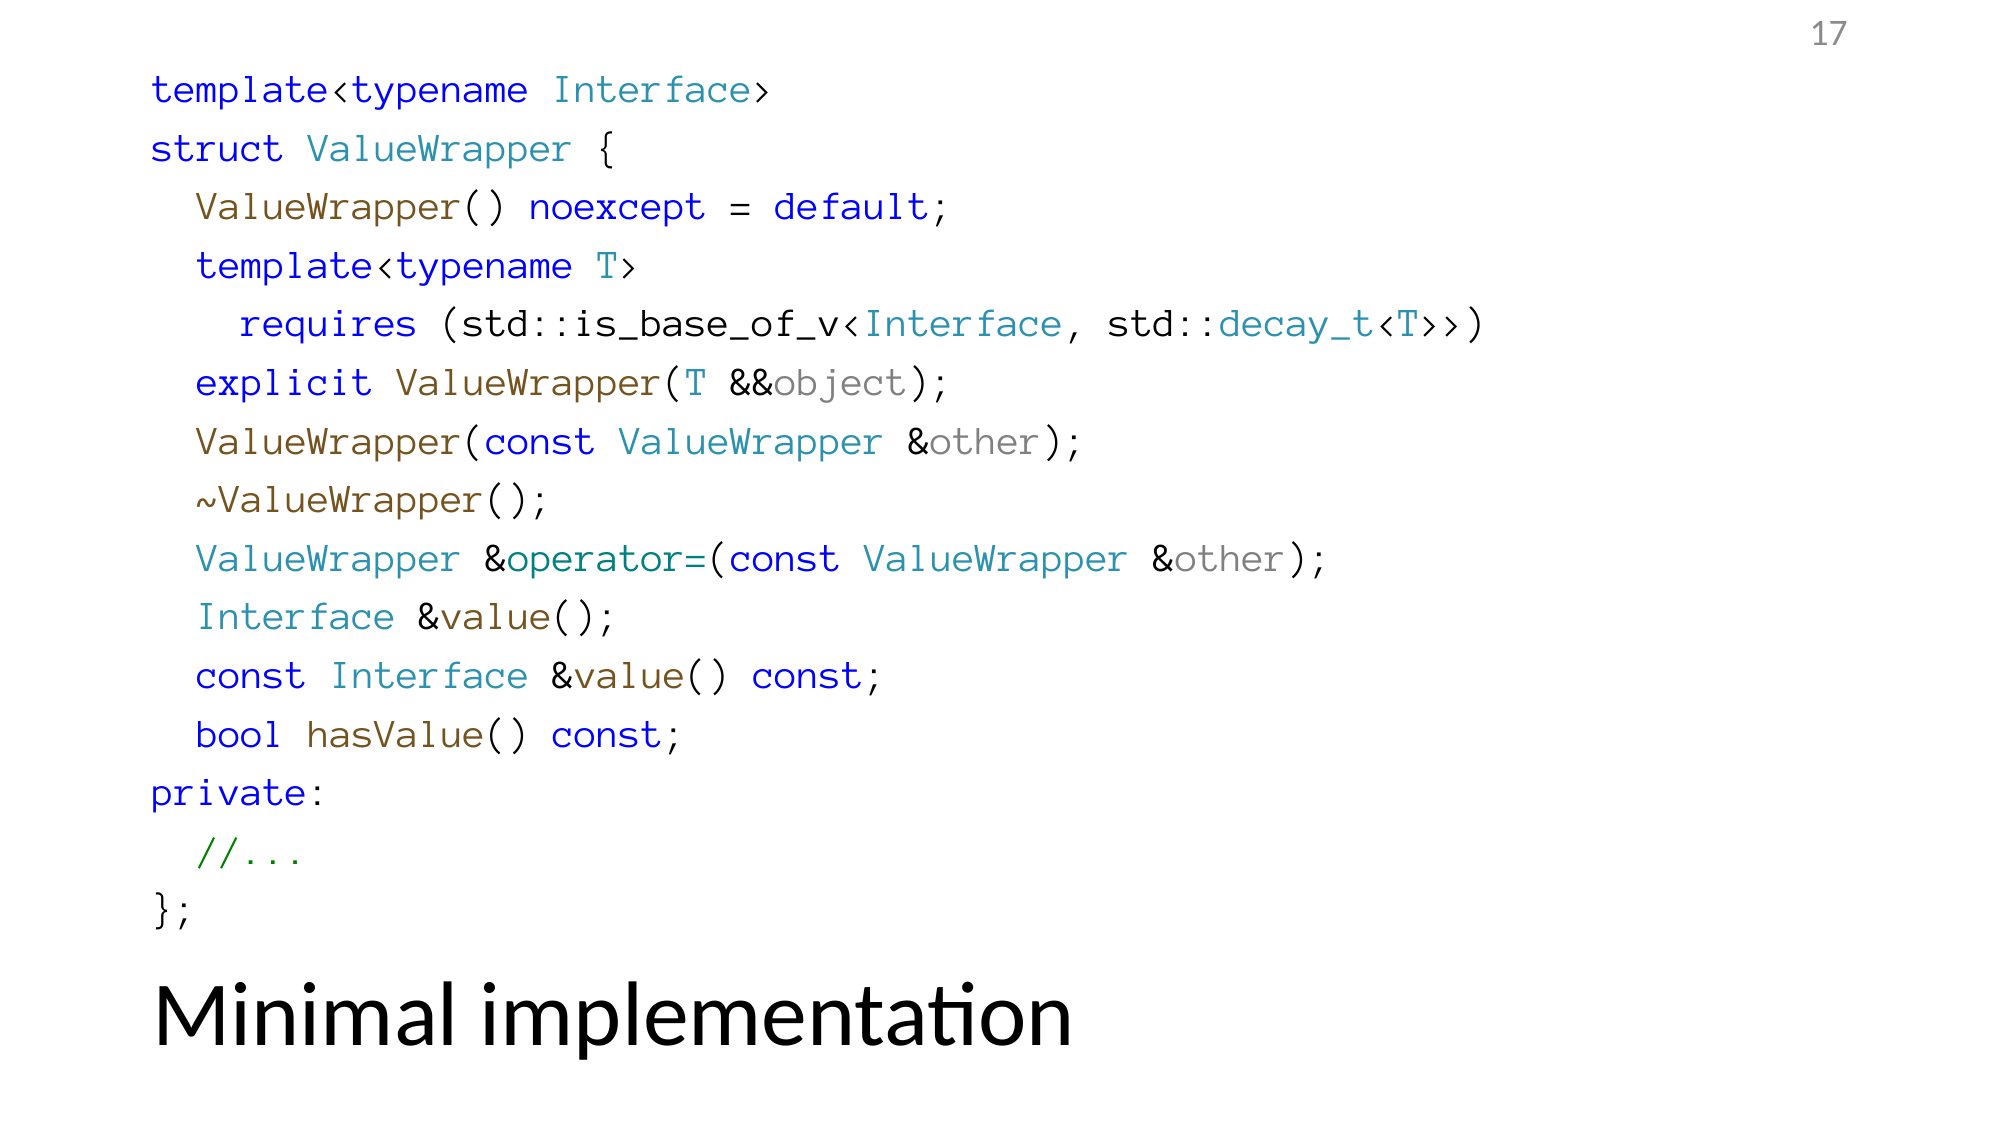

17
template<typename Interface>
struct ValueWrapper {
  ValueWrapper() noexcept = default;
  template<typename T>
    requires (std::is_base_of_v<Interface, std::decay_t<T>>)
  explicit ValueWrapper(T &&object);
  ValueWrapper(const ValueWrapper &other);
  ~ValueWrapper();
  ValueWrapper &operator=(const ValueWrapper &other);
  Interface &value();
  const Interface &value() const;
  bool hasValue() const;
private:
  //...
};
# Minimal implementation